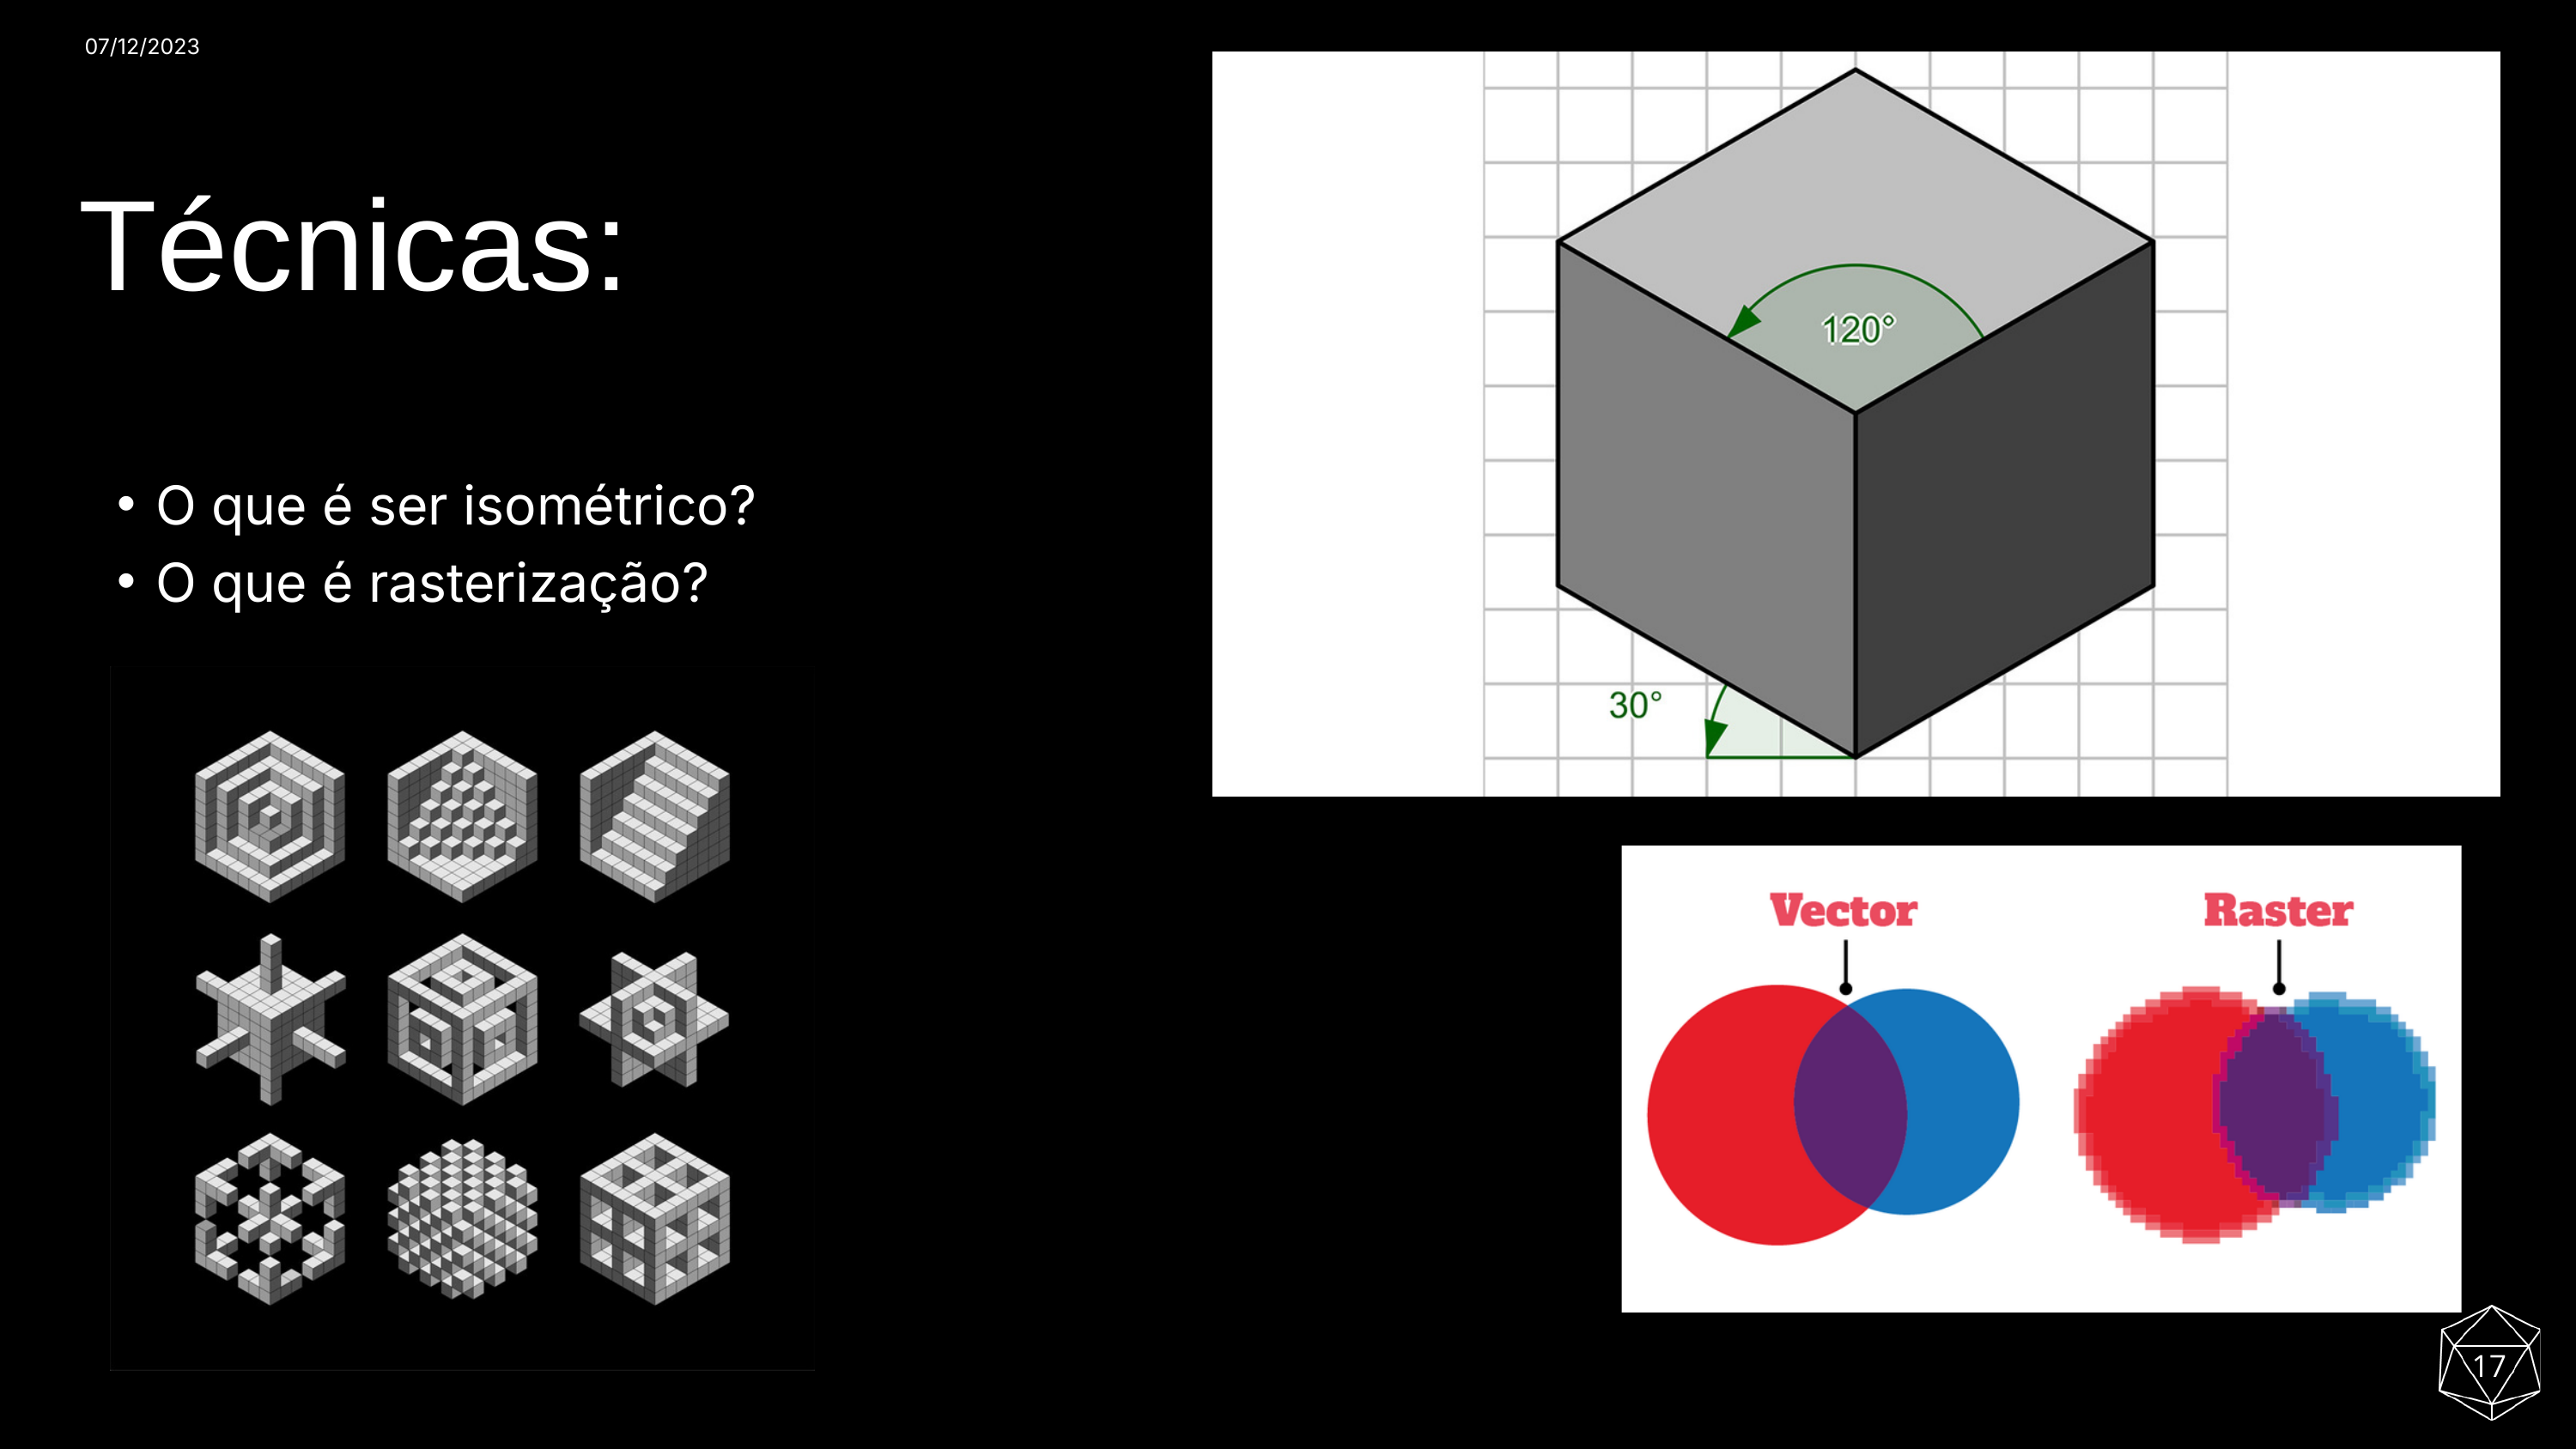

07/12/2023

Técnicas:
O que é ser isométrico?
O que é rasterização?

17
Sample Footer Text